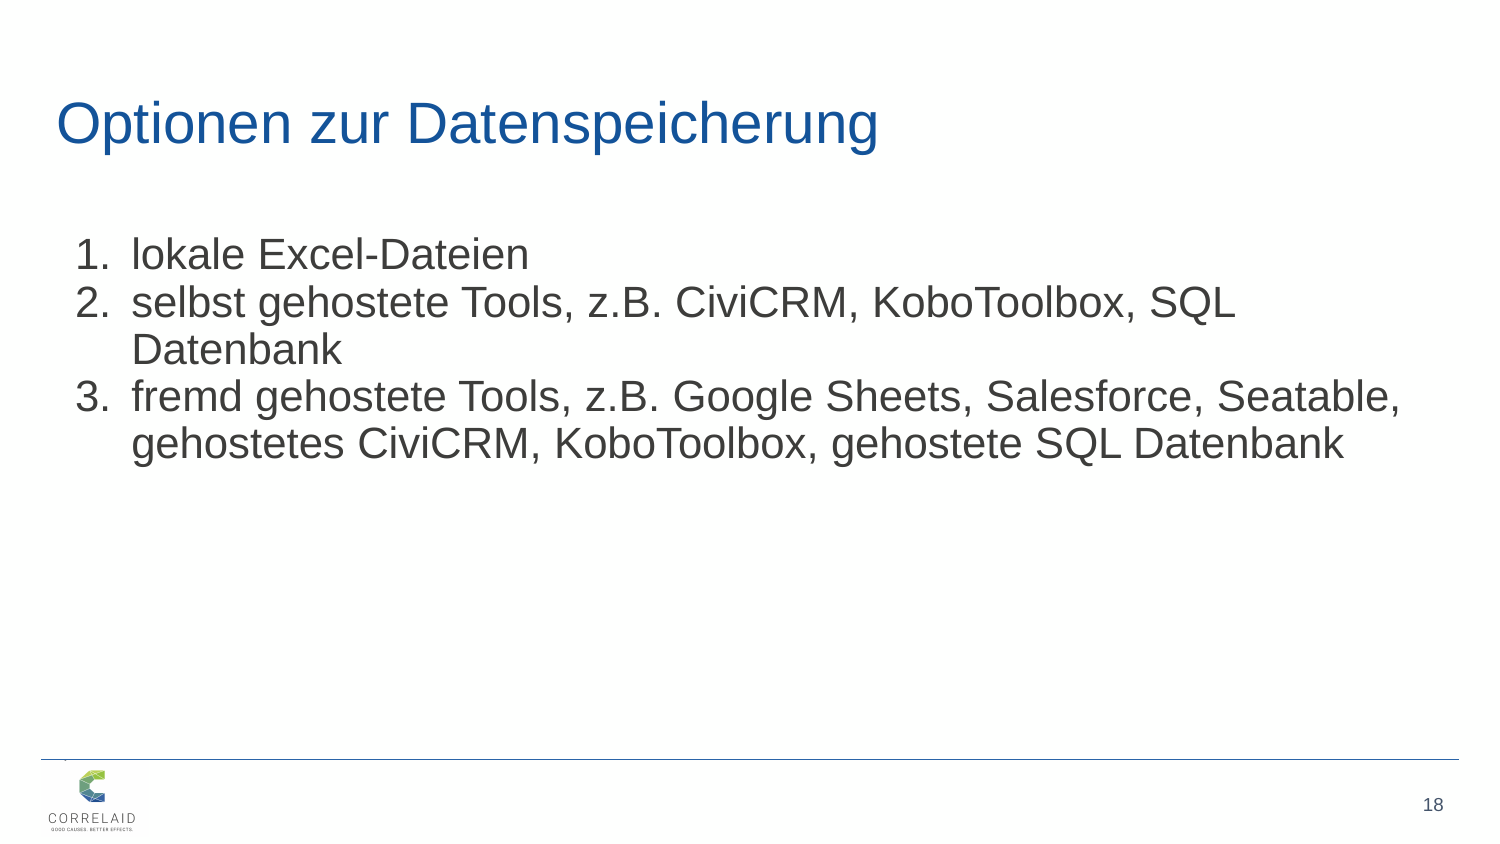

# Optionen zur Datenspeicherung
lokale Excel-Dateien
selbst gehostete Tools, z.B. CiviCRM, KoboToolbox, SQL Datenbank
fremd gehostete Tools, z.B. Google Sheets, Salesforce, Seatable, gehostetes CiviCRM, KoboToolbox, gehostete SQL Datenbank